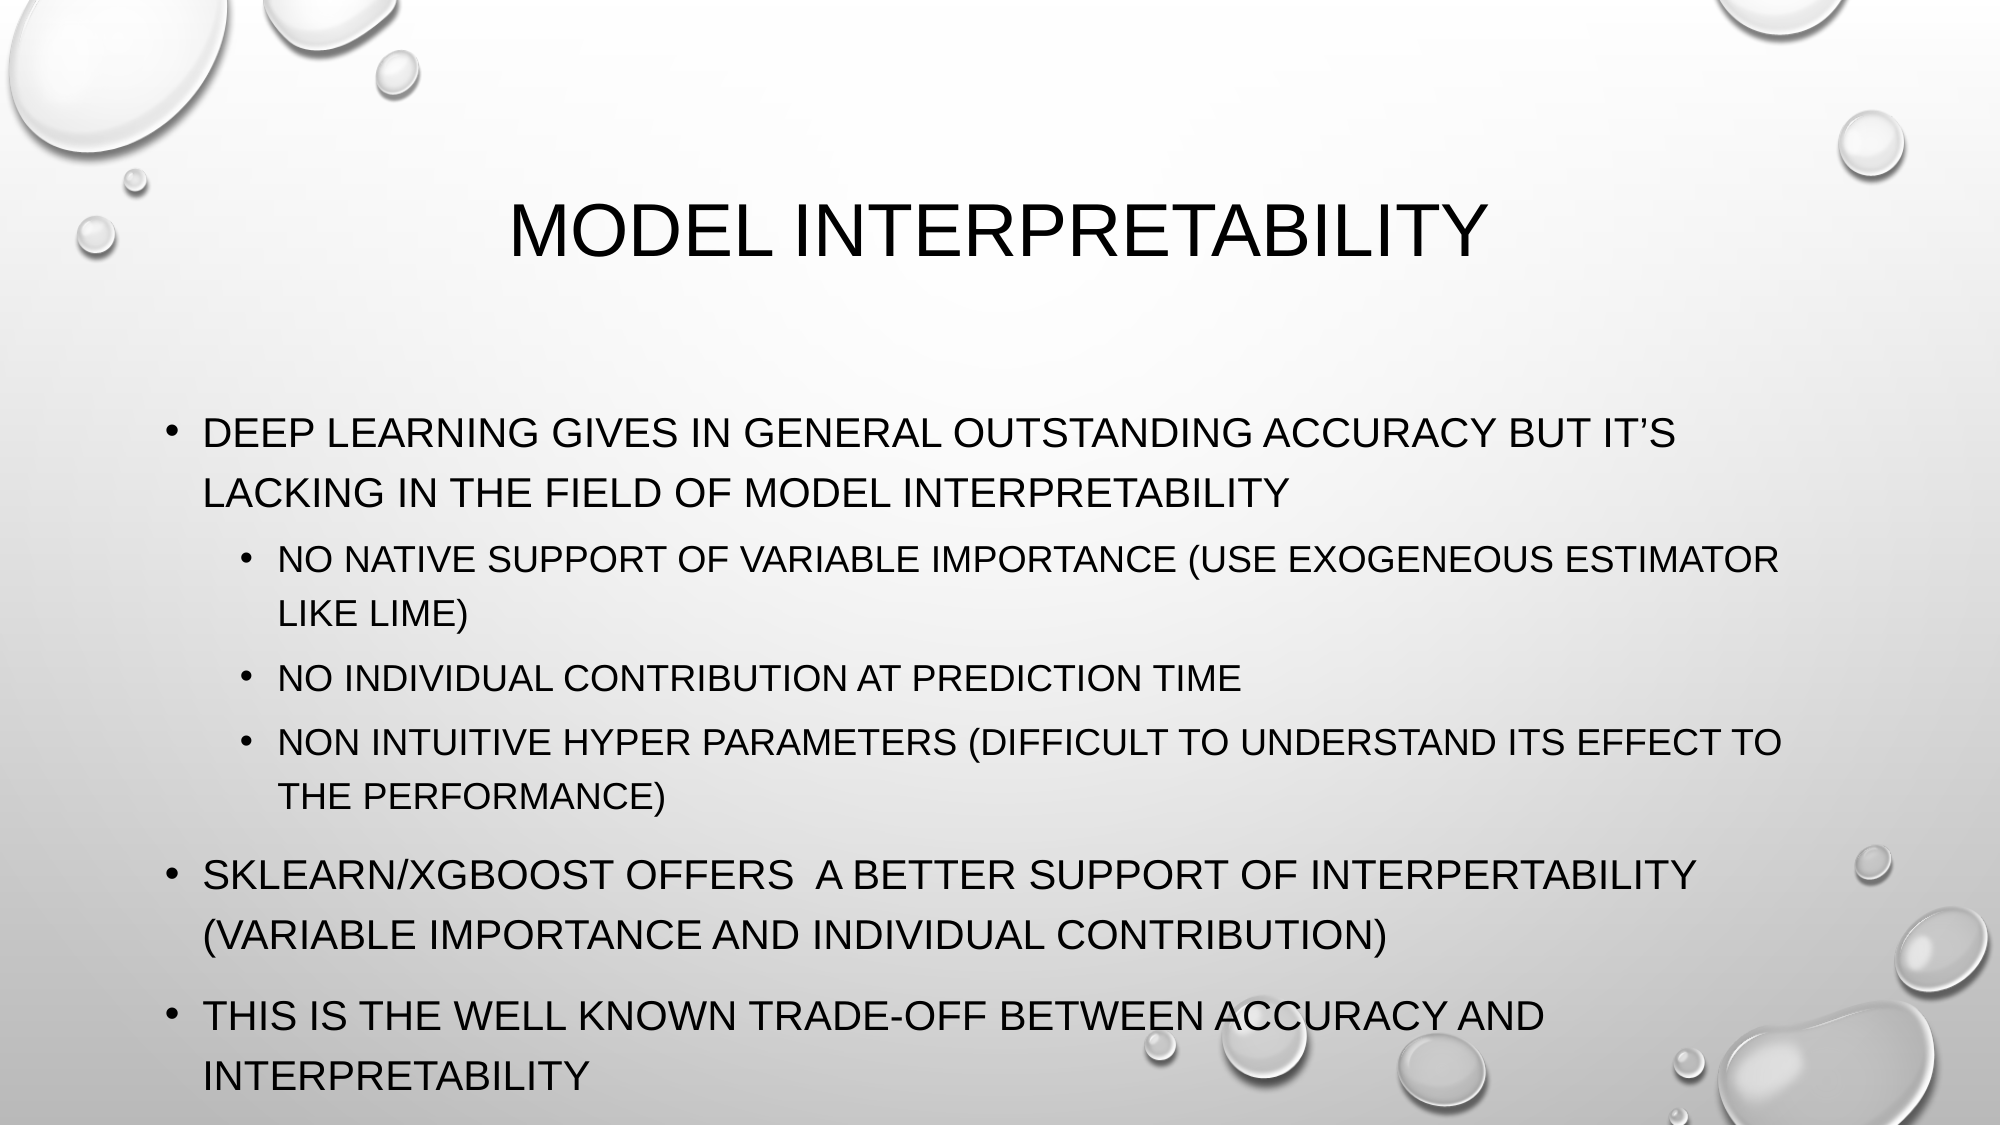

# Model interpretability
DEEP LEARNING gives in general outstanding accuracy but it’s lacking in the field of model interpretability
No native support of variable importance (use exogeneous estimator like LIME)
No individual contribution at prediction time
Non intuitive hyper parameters (difficult to understand its effect to the performance)
Sklearn/XgBOOST offers  a better support of interpertability (variable importance and individual contribution)
This is the well known trade-off between accuracy and interpretability